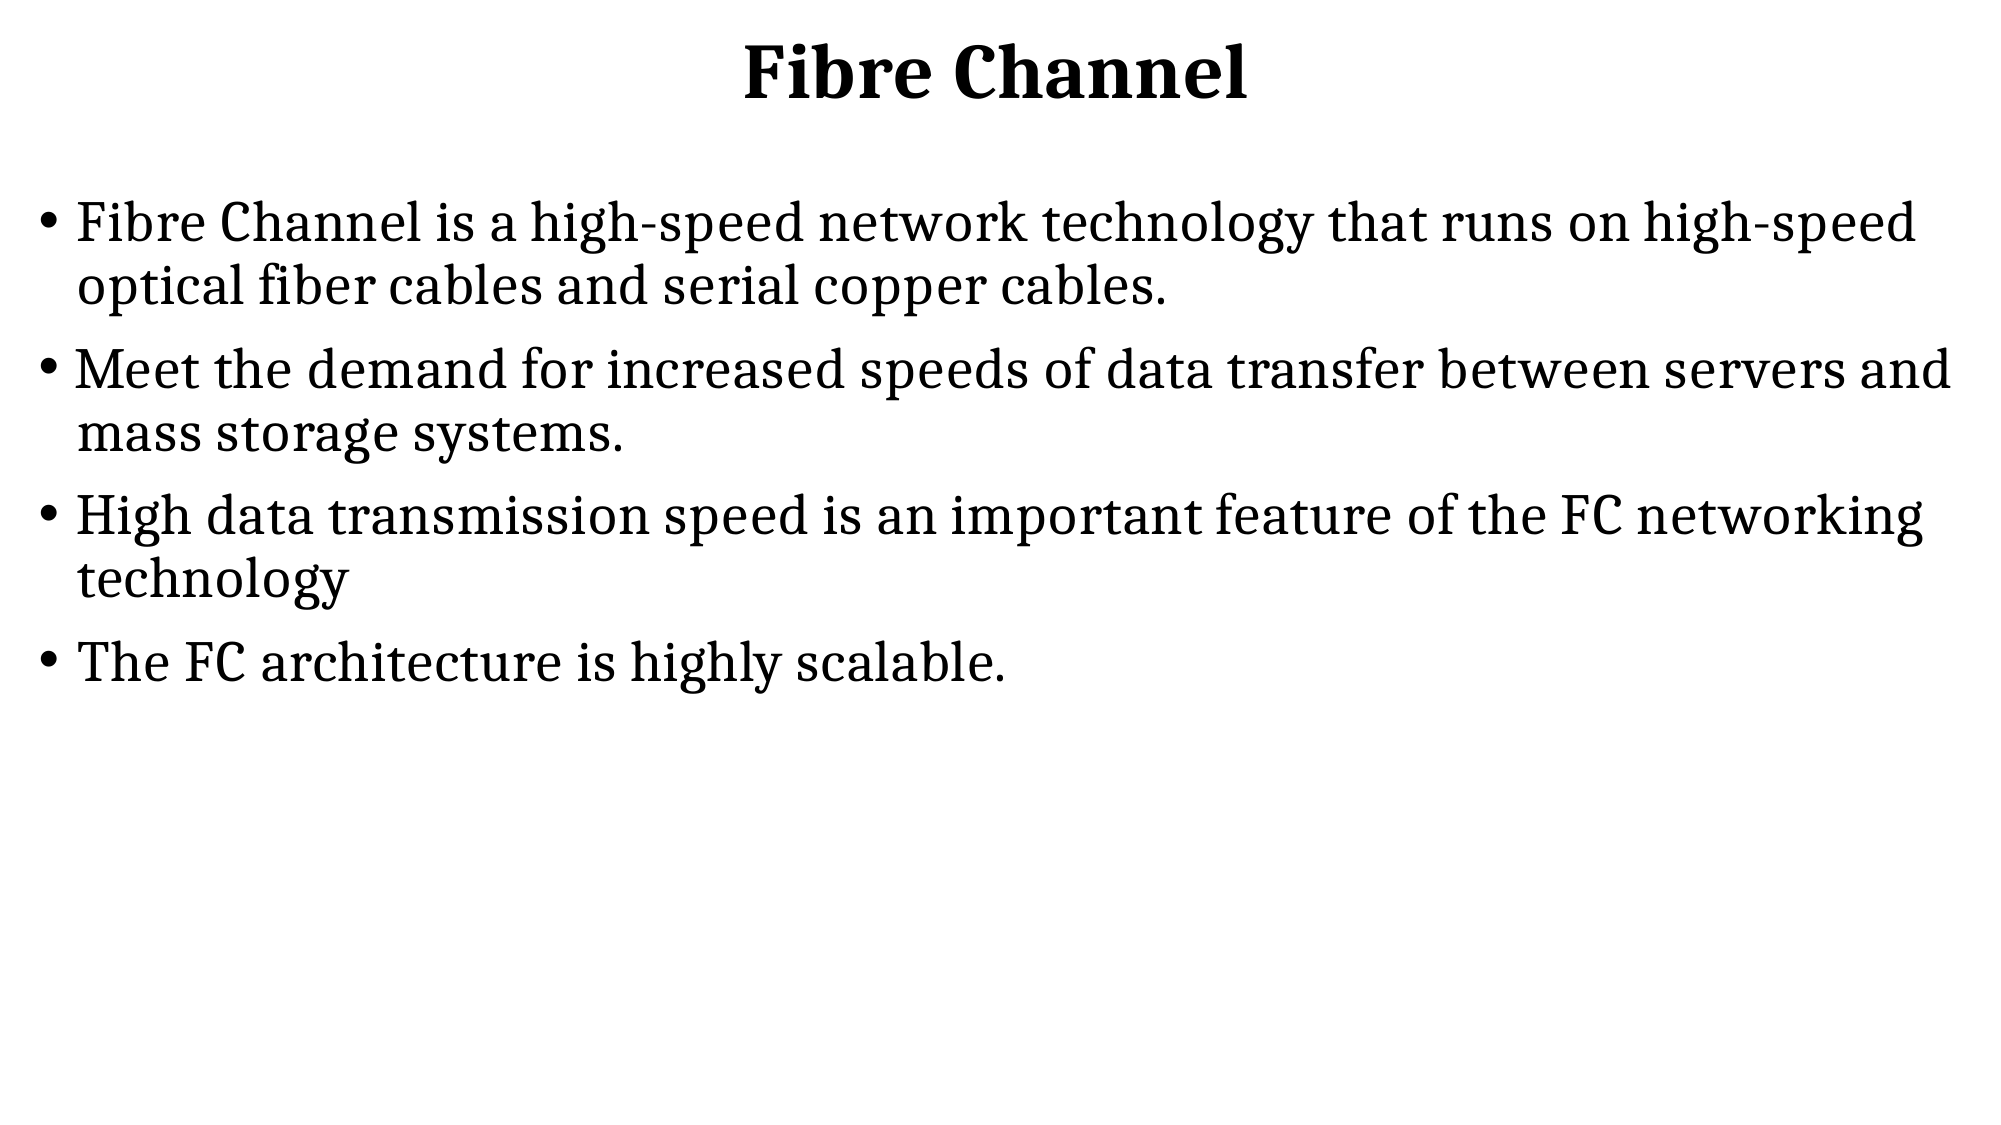

# Fibre Channel
Fibre Channel is a high-speed network technology that runs on high-speed optical fiber cables and serial copper cables.
Meet the demand for increased speeds of data transfer between servers and mass storage systems.
High data transmission speed is an important feature of the FC networking technology
The FC architecture is highly scalable.